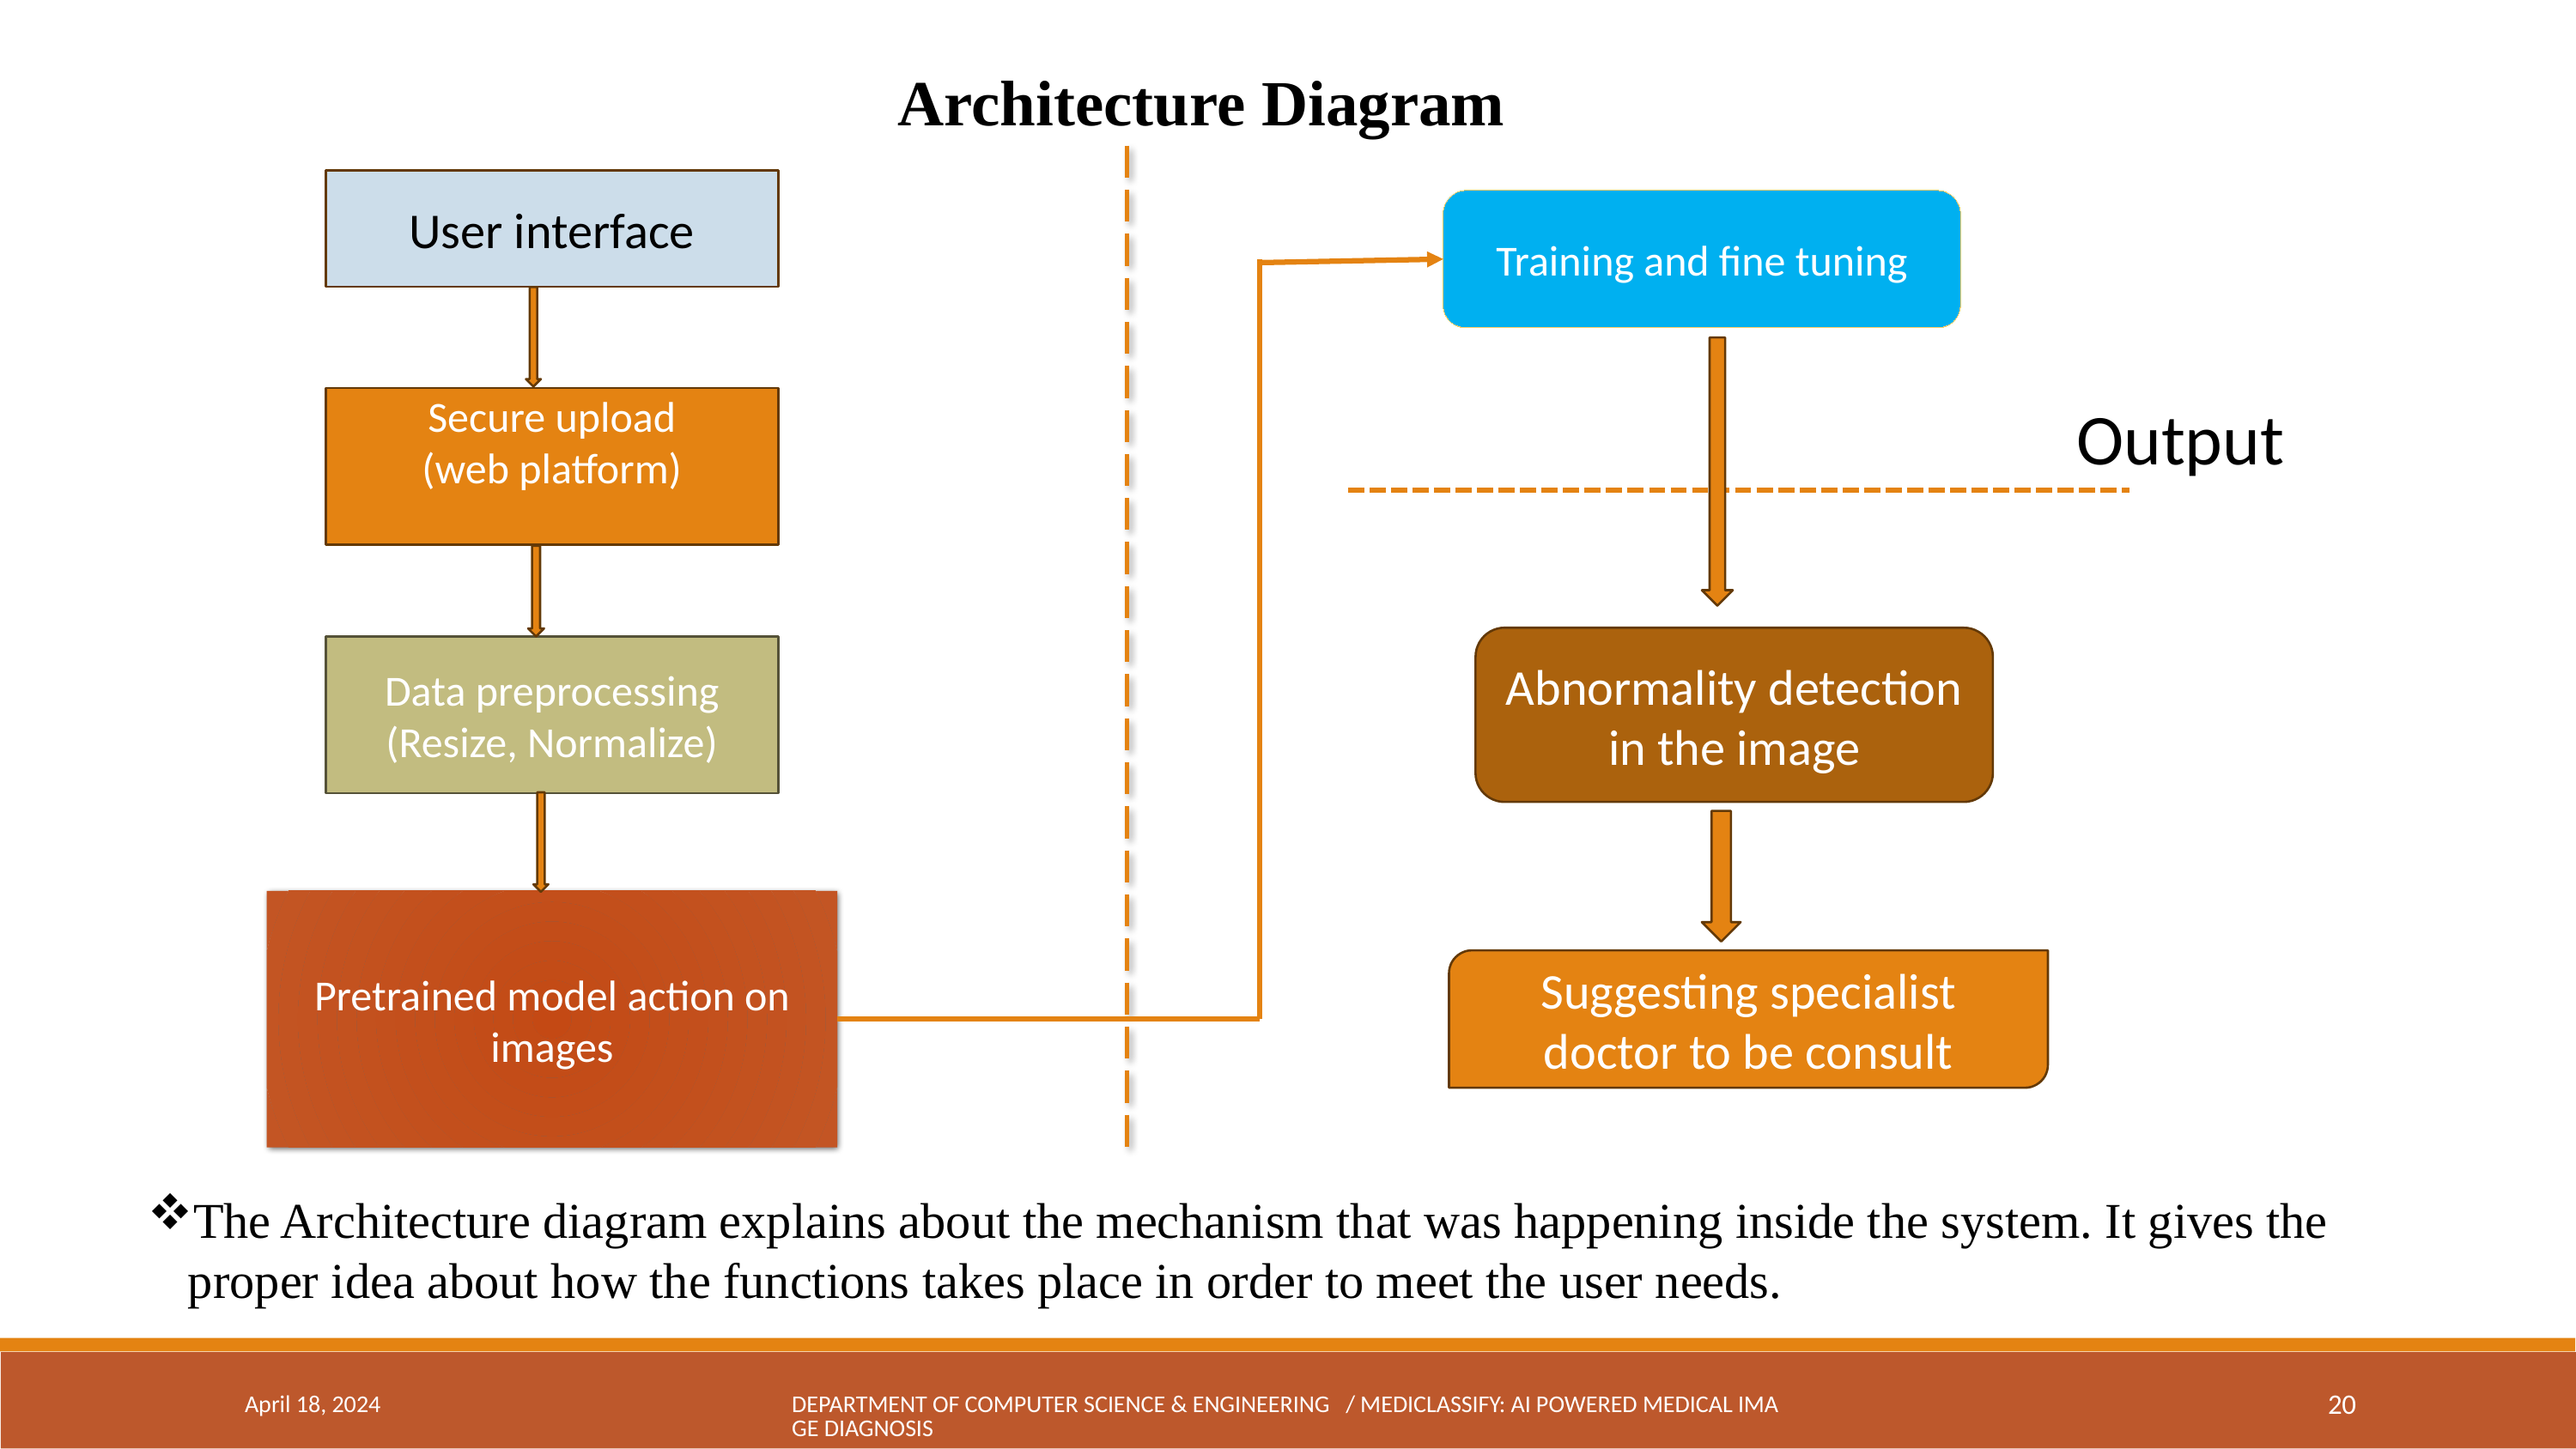

Architecture Diagram
User interface
Training and fine tuning

Output
Secure upload
(web platform)

Abnormality detection in the image
Data preprocessing
(Resize, Normalize)

Pretrained model action on images
Suggesting specialist doctor to be consult
The Architecture diagram explains about the mechanism that was happening inside the system. It gives the proper idea about how the functions takes place in order to meet the user needs.
April 18, 2024
DEPARTMENT OF COMPUTER SCIENCE & ENGINEERING   / MEDICLASSIFY: AI POWERED MEDICAL IMAGE DIAGNOSIS
20